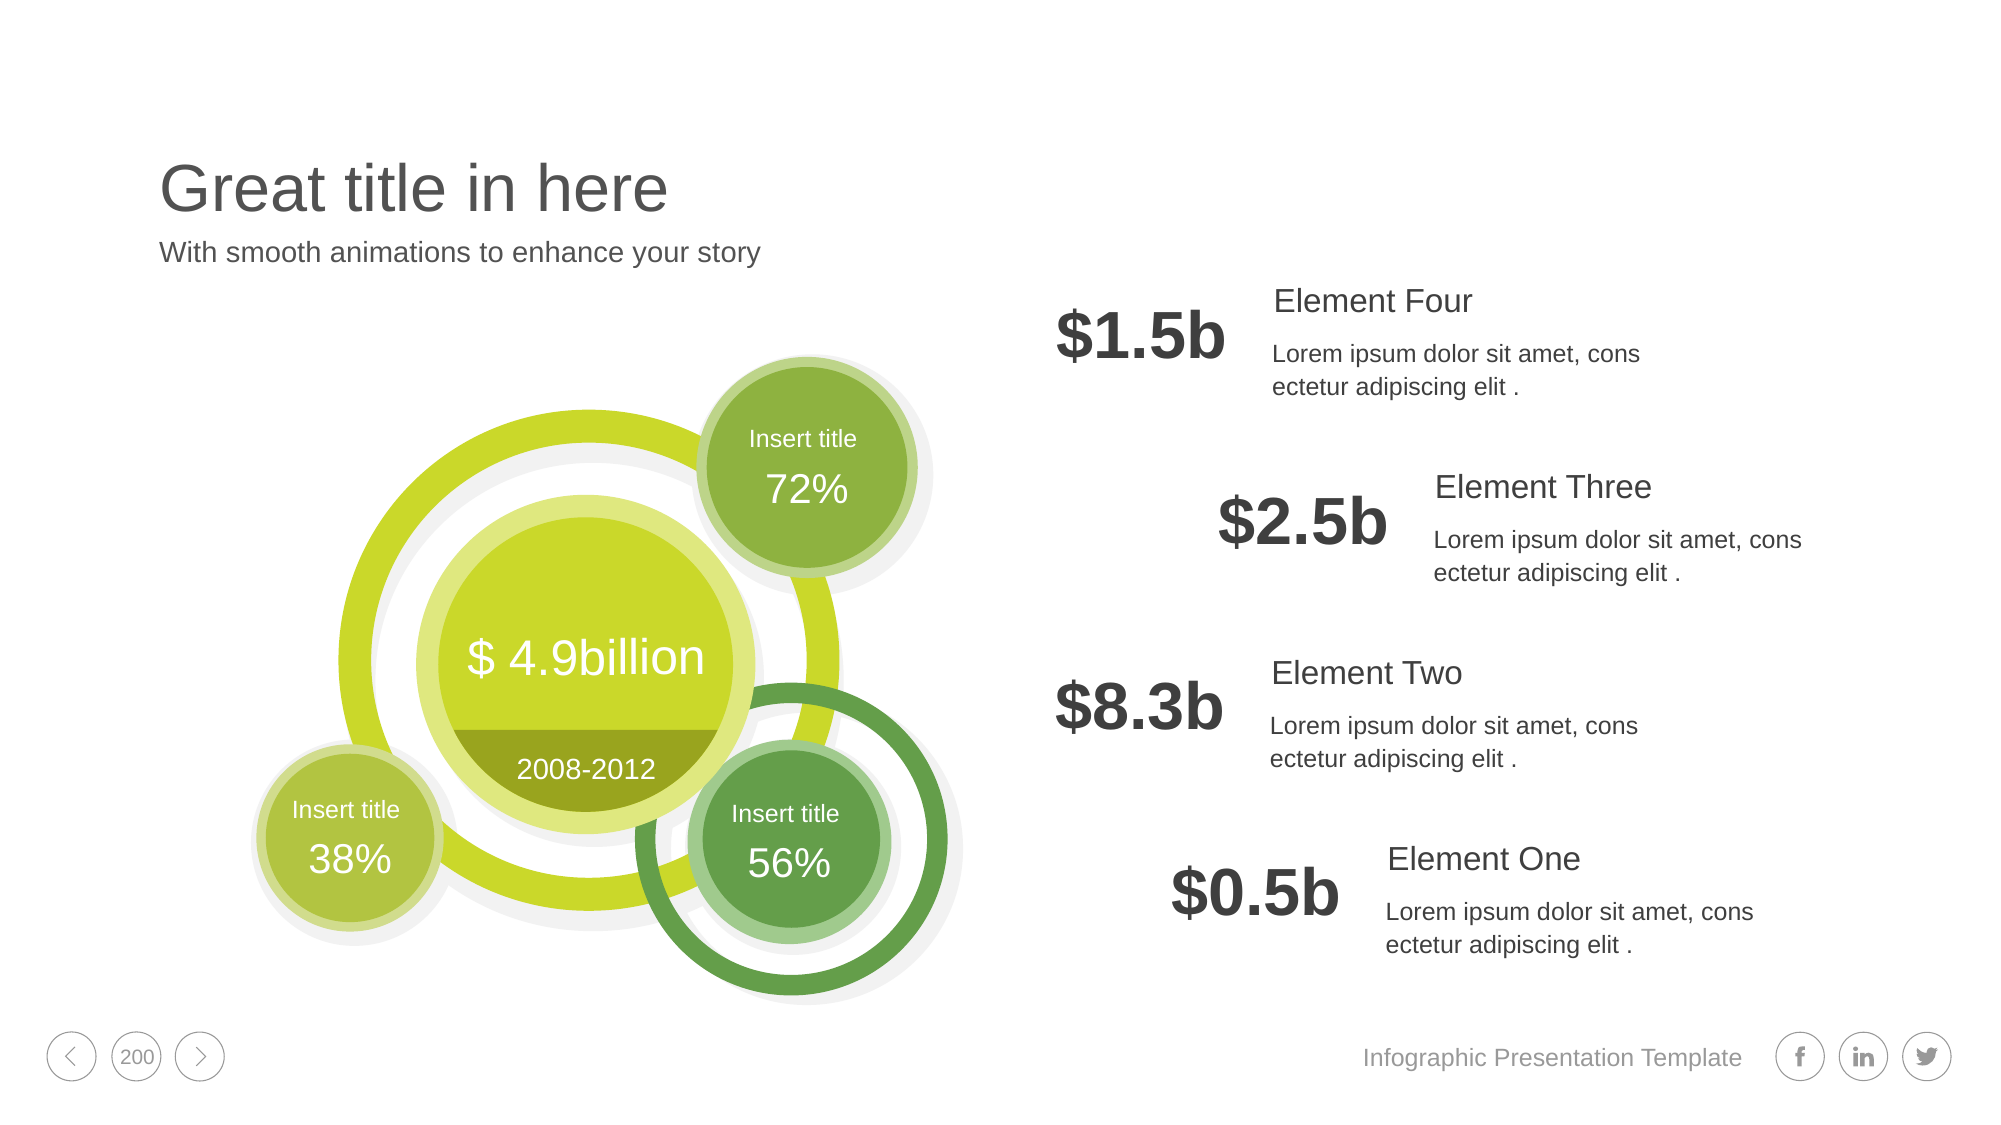

Great title in here
With smooth animations to enhance your story
Element Four
Lorem ipsum dolor sit amet, cons ectetur adipiscing elit .
$1.5b
Element Three
Lorem ipsum dolor sit amet, cons ectetur adipiscing elit .
$2.5b
Element Two
Lorem ipsum dolor sit amet, cons ectetur adipiscing elit .
$8.3b
Element One
Lorem ipsum dolor sit amet, cons ectetur adipiscing elit .
$0.5b

Insert title
72%

$ 4.9billion

2008-2012

Insert title
38%
Insert title
56%
200